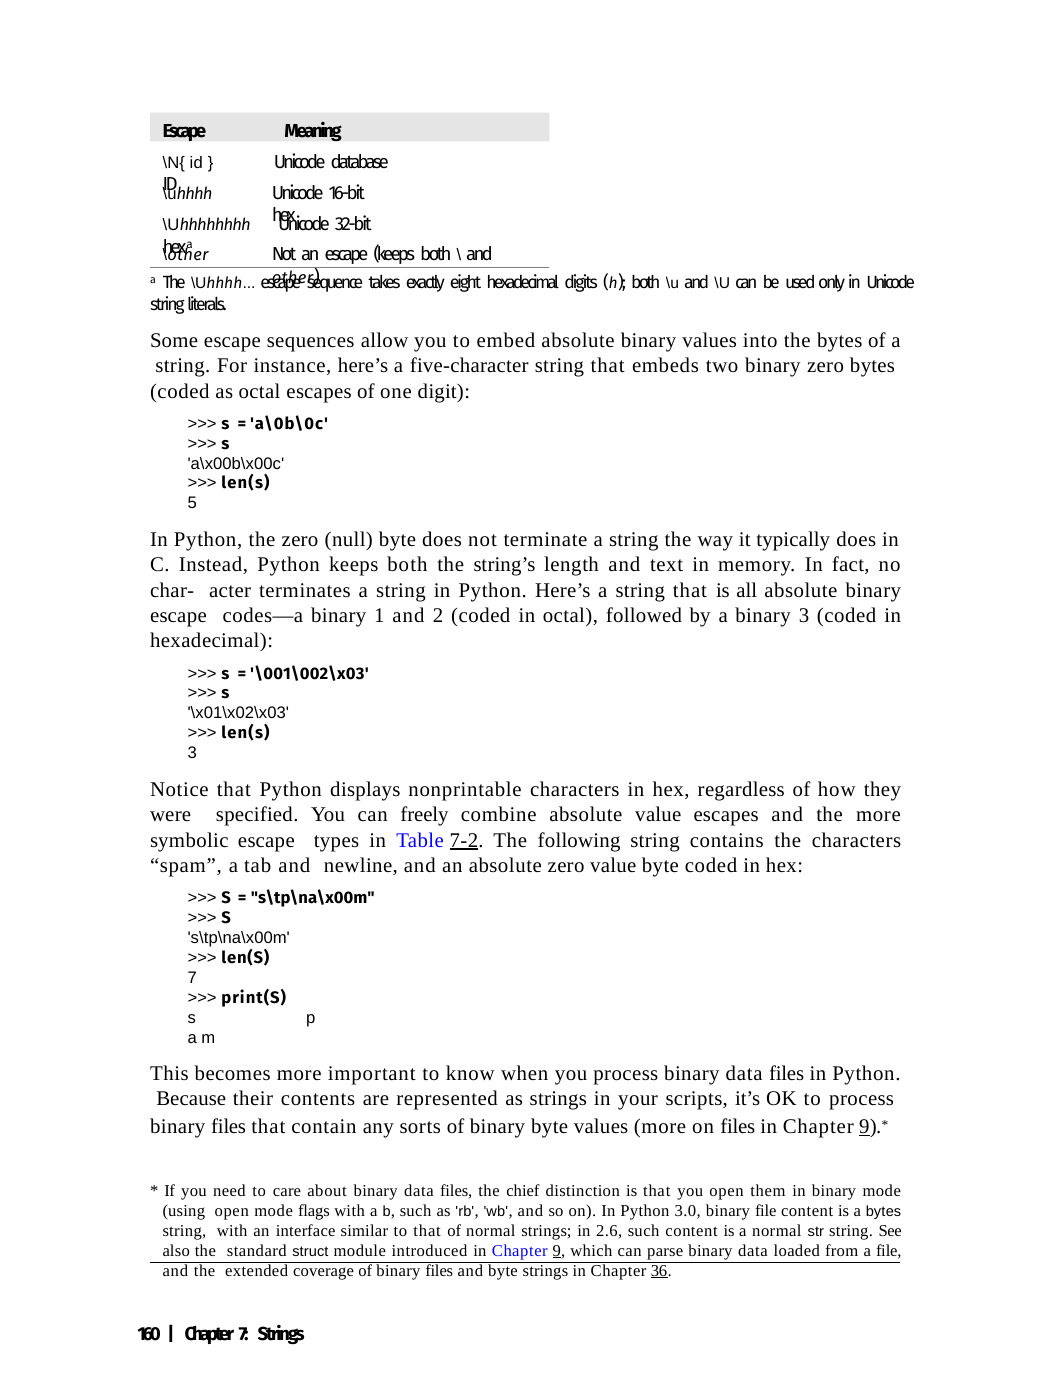

Escape	Meaning
\N{ id }	Unicode database ID
Unicode 16-bit hex
\uhhhh
\Uhhhhhhhh	Unicode 32-bit hexa
Not an escape (keeps both \ and other)
\other
a  The \Uhhhh... escape sequence takes exactly eight hexadecimal digits (h); both \u and \U can be used only in Unicode string literals.
Some escape sequences allow you to embed absolute binary values into the bytes of a  string. For instance, here’s a five-character string that embeds two binary zero bytes  (coded as octal escapes of one digit):
>>> s = 'a\0b\0c'
>>> s
'a\x00b\x00c'
>>> len(s)
5
In Python, the zero (null) byte does not terminate a string the way it typically does in
C. Instead, Python keeps both the string’s length and text in memory. In fact, no char-  acter terminates a string in Python. Here’s a string that is all absolute binary escape  codes—a binary 1 and 2 (coded in octal), followed by a binary 3 (coded in hexadecimal):
>>> s = '\001\002\x03'
>>> s
'\x01\x02\x03'
>>> len(s)
3
Notice that Python displays nonprintable characters in hex, regardless of how they were  specified. You can freely combine absolute value escapes and the more symbolic escape  types in Table 7-2. The following string contains the characters “spam”, a tab and  newline, and an absolute zero value byte coded in hex:
>>> S = "s\tp\na\x00m"
>>> S
's\tp\na\x00m'
>>> len(S)
7
>>> print(S)
s	p
a m
This becomes more important to know when you process binary data files in Python.  Because their contents are represented as strings in your scripts, it’s OK to process  binary files that contain any sorts of binary byte values (more on files in Chapter 9).*

* If you need to care about binary data files, the chief distinction is that you open them in binary mode (using  open mode flags with a b, such as 'rb', 'wb', and so on). In Python 3.0, binary file content is a bytes string,  with an interface similar to that of normal strings; in 2.6, such content is a normal str string. See also the  standard struct module introduced in Chapter 9, which can parse binary data loaded from a file, and the  extended coverage of binary files and byte strings in Chapter 36.

160  |  Chapter 7:  Strings